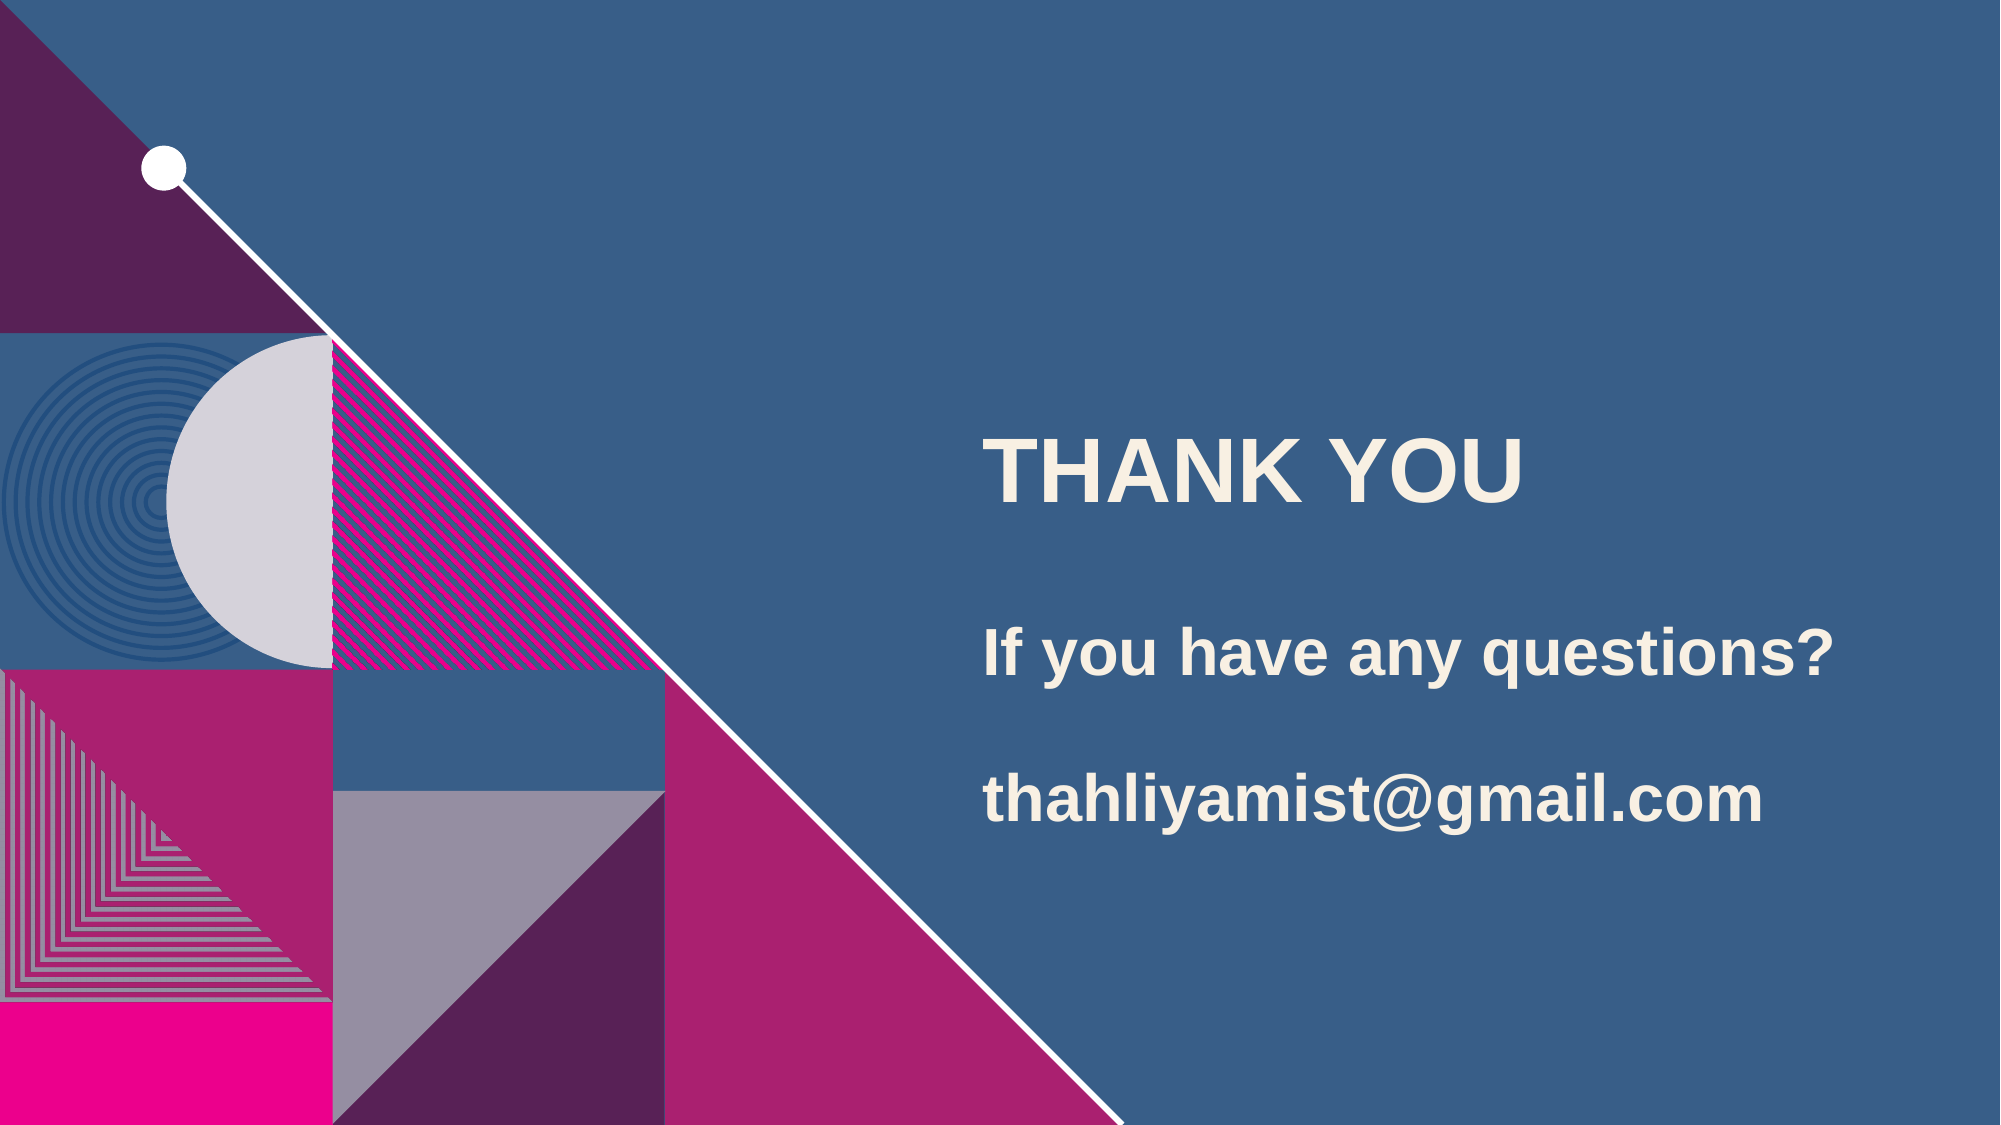

# THANK YOU
If you have any questions?
thahliyamist@gmail.com